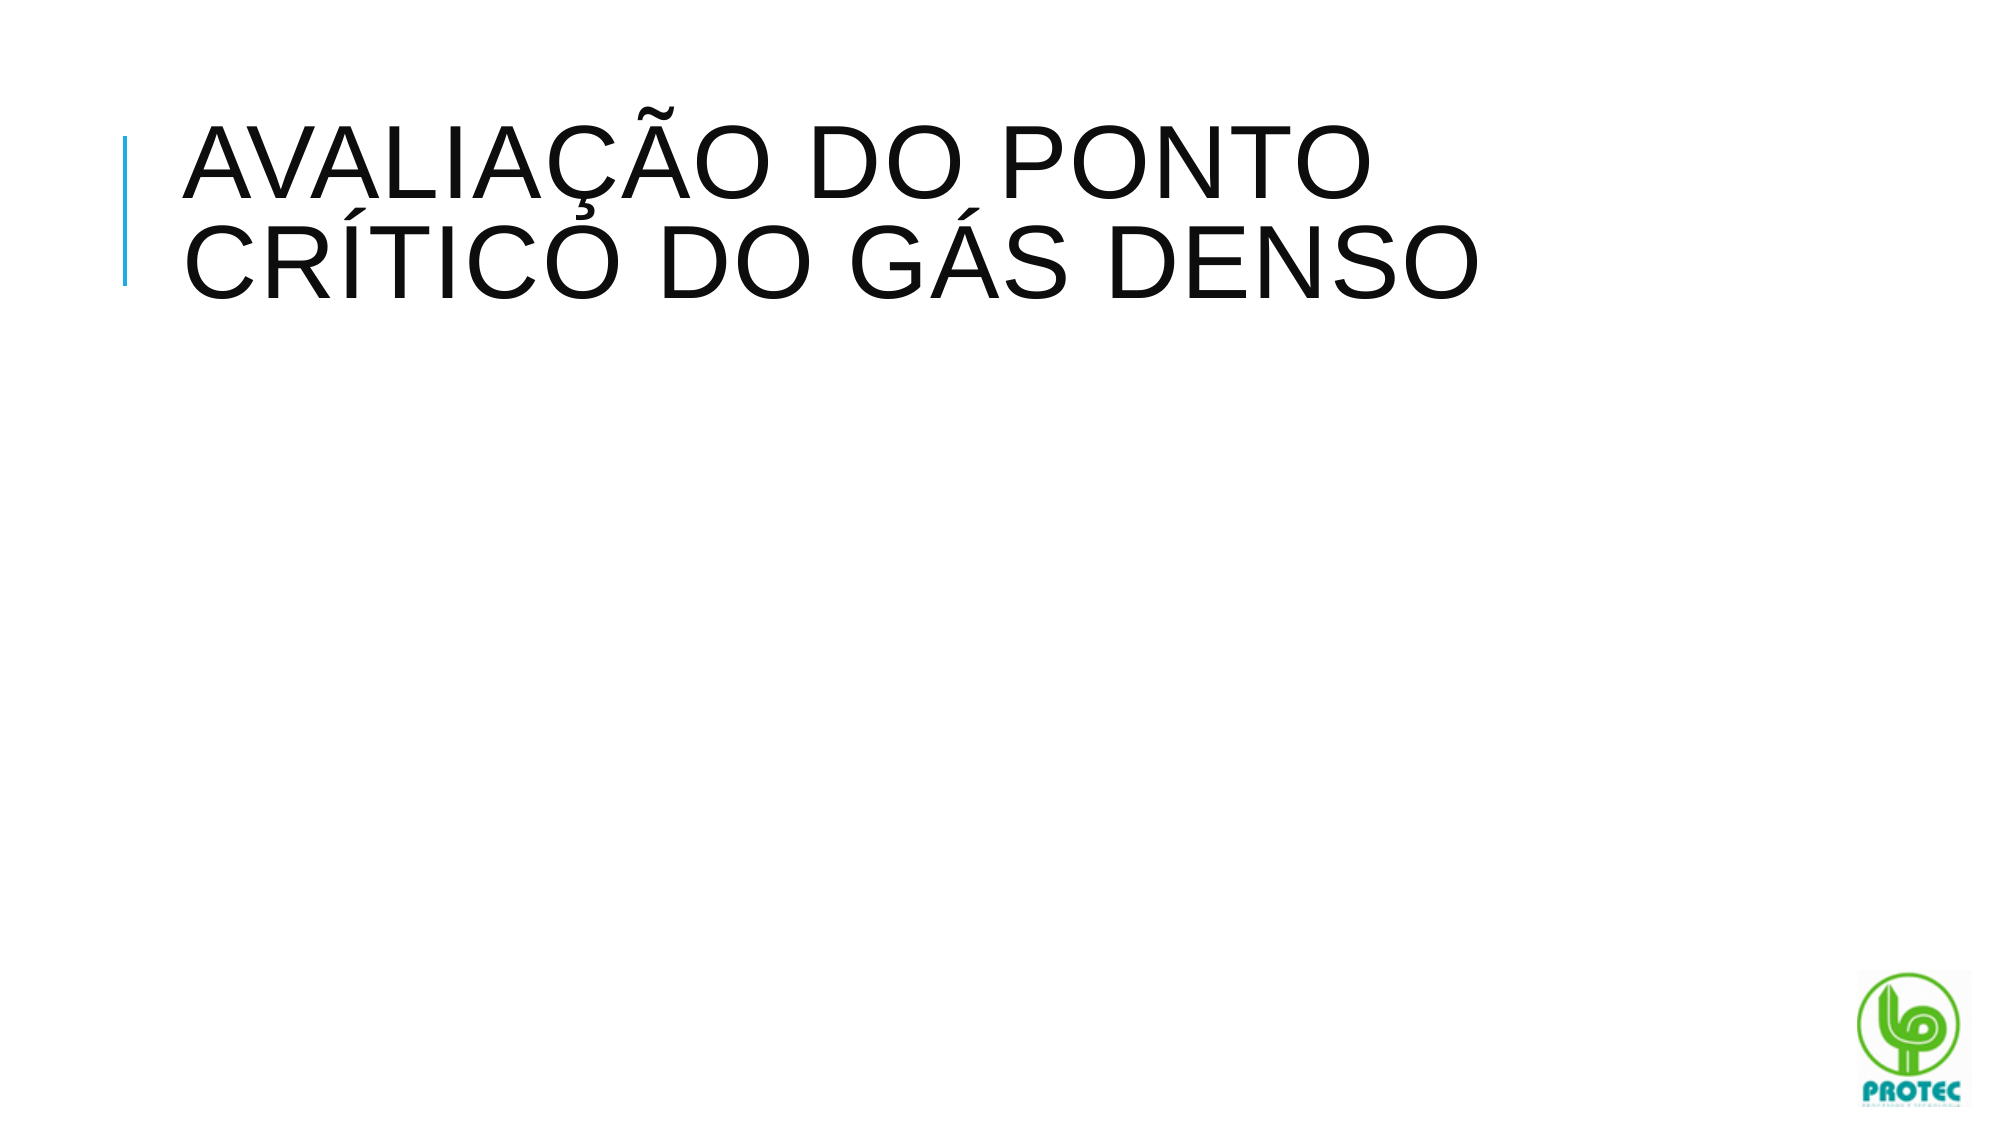

# Avaliação do ponto crítico do gás denso